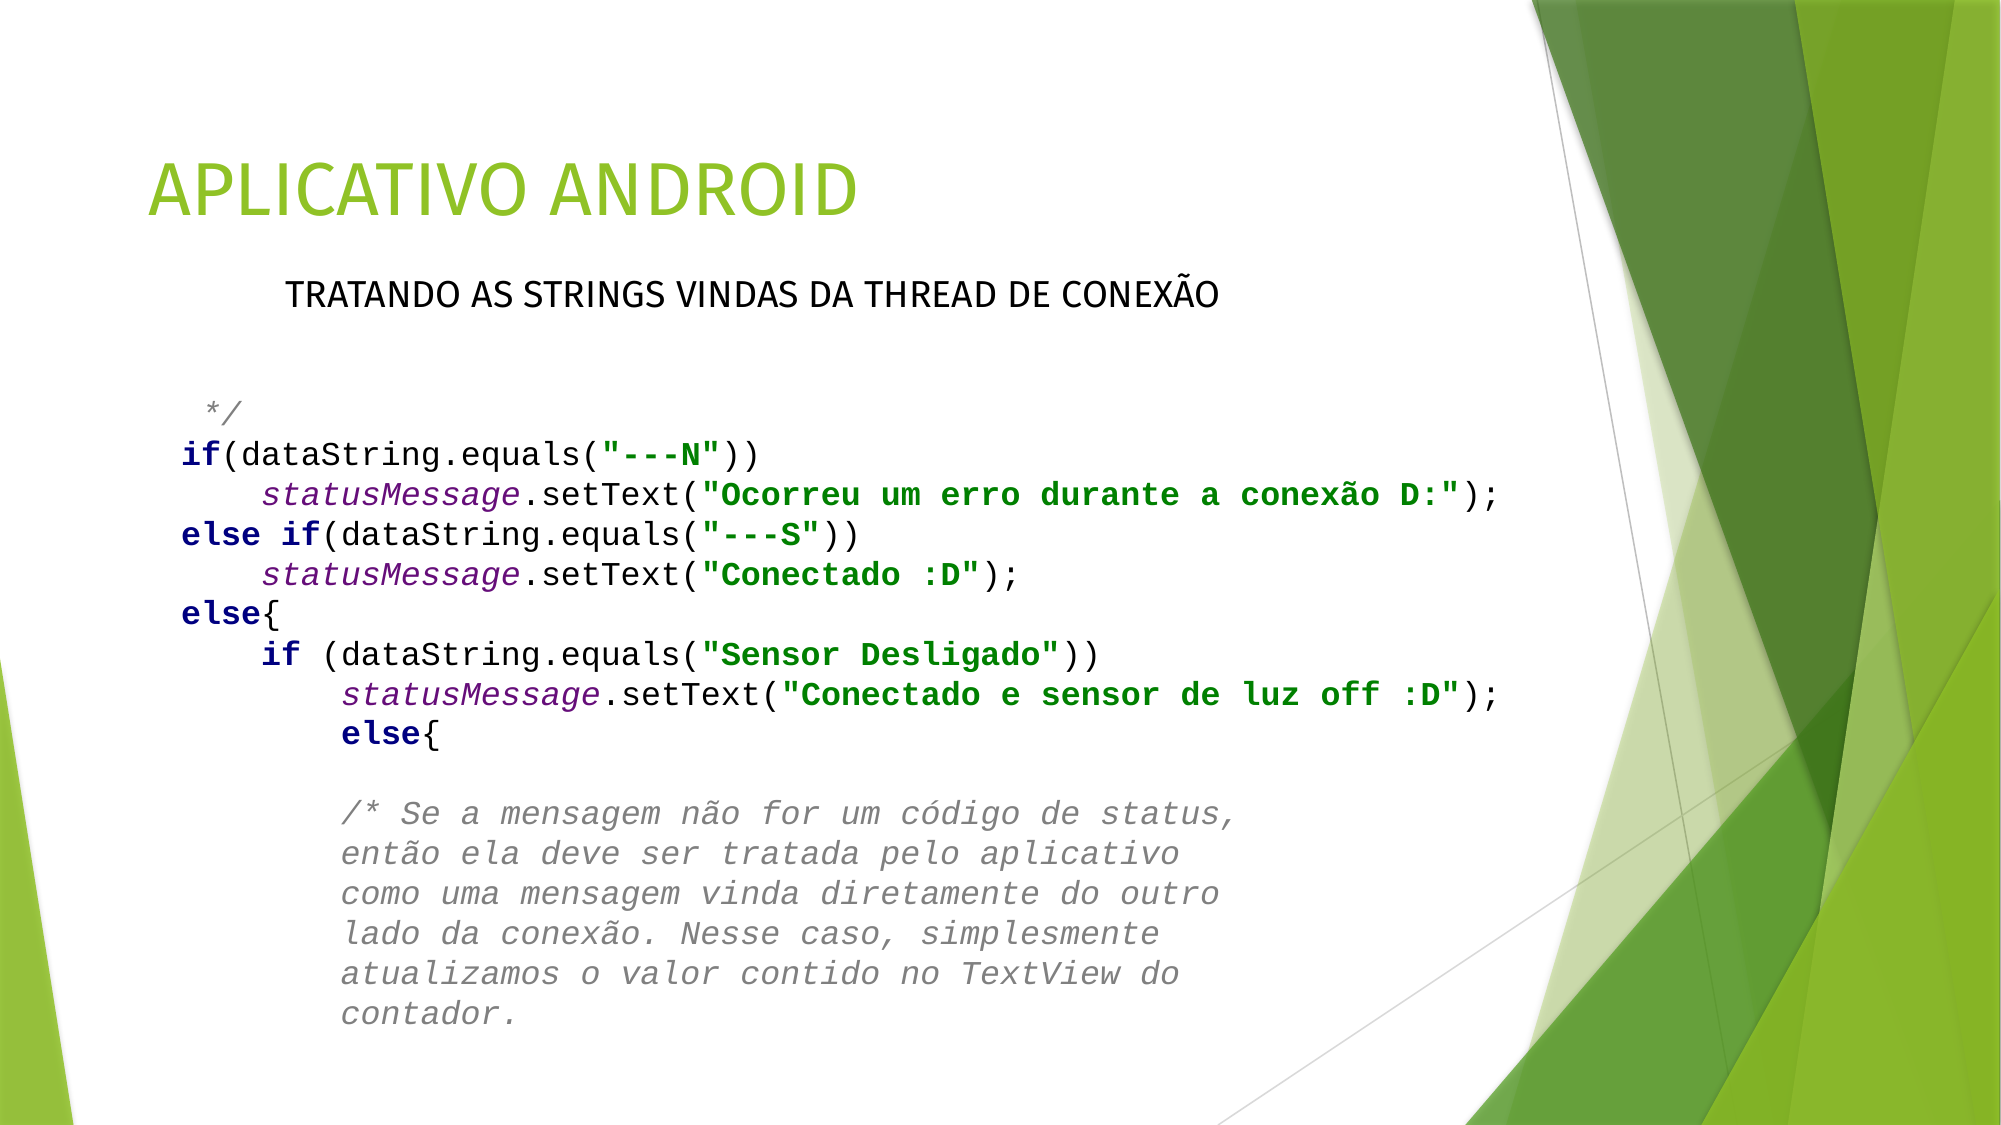

# APLICATIVO ANDROID
TRATANDO AS STRINGS VINDAS DA THREAD DE CONEXÃO
             */
            if(dataString.equals("---N"))
                statusMessage.setText("Ocorreu um erro durante a conexão D:");
            else if(dataString.equals("---S"))
                statusMessage.setText("Conectado :D");
            else{
                if (dataString.equals("Sensor Desligado"))
                    statusMessage.setText("Conectado e sensor de luz off :D");
                    else{
                    /* Se a mensagem não for um código de status,
                    então ela deve ser tratada pelo aplicativo
                    como uma mensagem vinda diretamente do outro
                    lado da conexão. Nesse caso, simplesmente
                    atualizamos o valor contido no TextView do
                    contador.